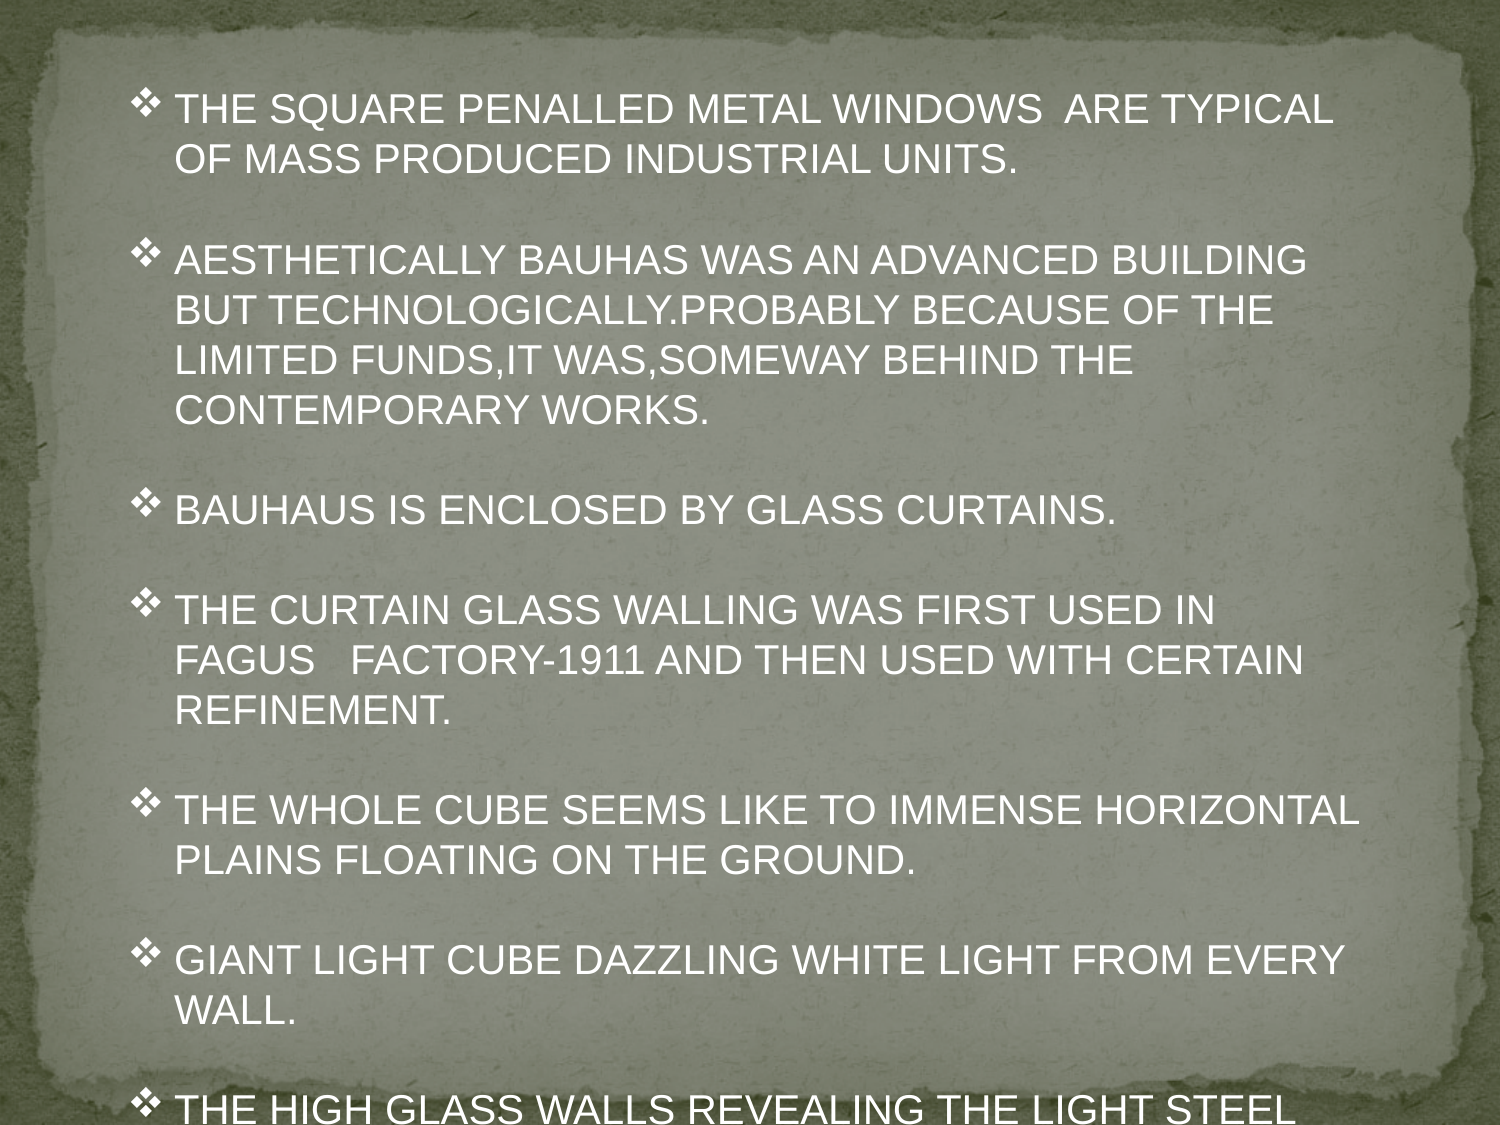

THE SQUARE PENALLED METAL WINDOWS  ARE TYPICAL OF MASS PRODUCED INDUSTRIAL UNITS.

AESTHETICALLY BAUHAS WAS AN ADVANCED BUILDING BUT TECHNOLOGICALLY.PROBABLY BECAUSE OF THE LIMITED FUNDS,IT WAS,SOMEWAY BEHIND THE CONTEMPORARY WORKS.

BAUHAUS IS ENCLOSED BY GLASS CURTAINS.

THE CURTAIN GLASS WALLING WAS FIRST USED IN FAGUS   FACTORY-1911 AND THEN USED WITH CERTAIN REFINEMENT.

THE WHOLE CUBE SEEMS LIKE TO IMMENSE HORIZONTAL PLAINS FLOATING ON THE GROUND.

GIANT LIGHT CUBE DAZZLING WHITE LIGHT FROM EVERY WALL.

THE HIGH GLASS WALLS REVEALING THE LIGHT STEEL STRUCTURE…..     DELINEATED IN ALL ITS TRANSPARENCY BY THE IRON GRID OF ITS EXTERIOR STRUCTURE.